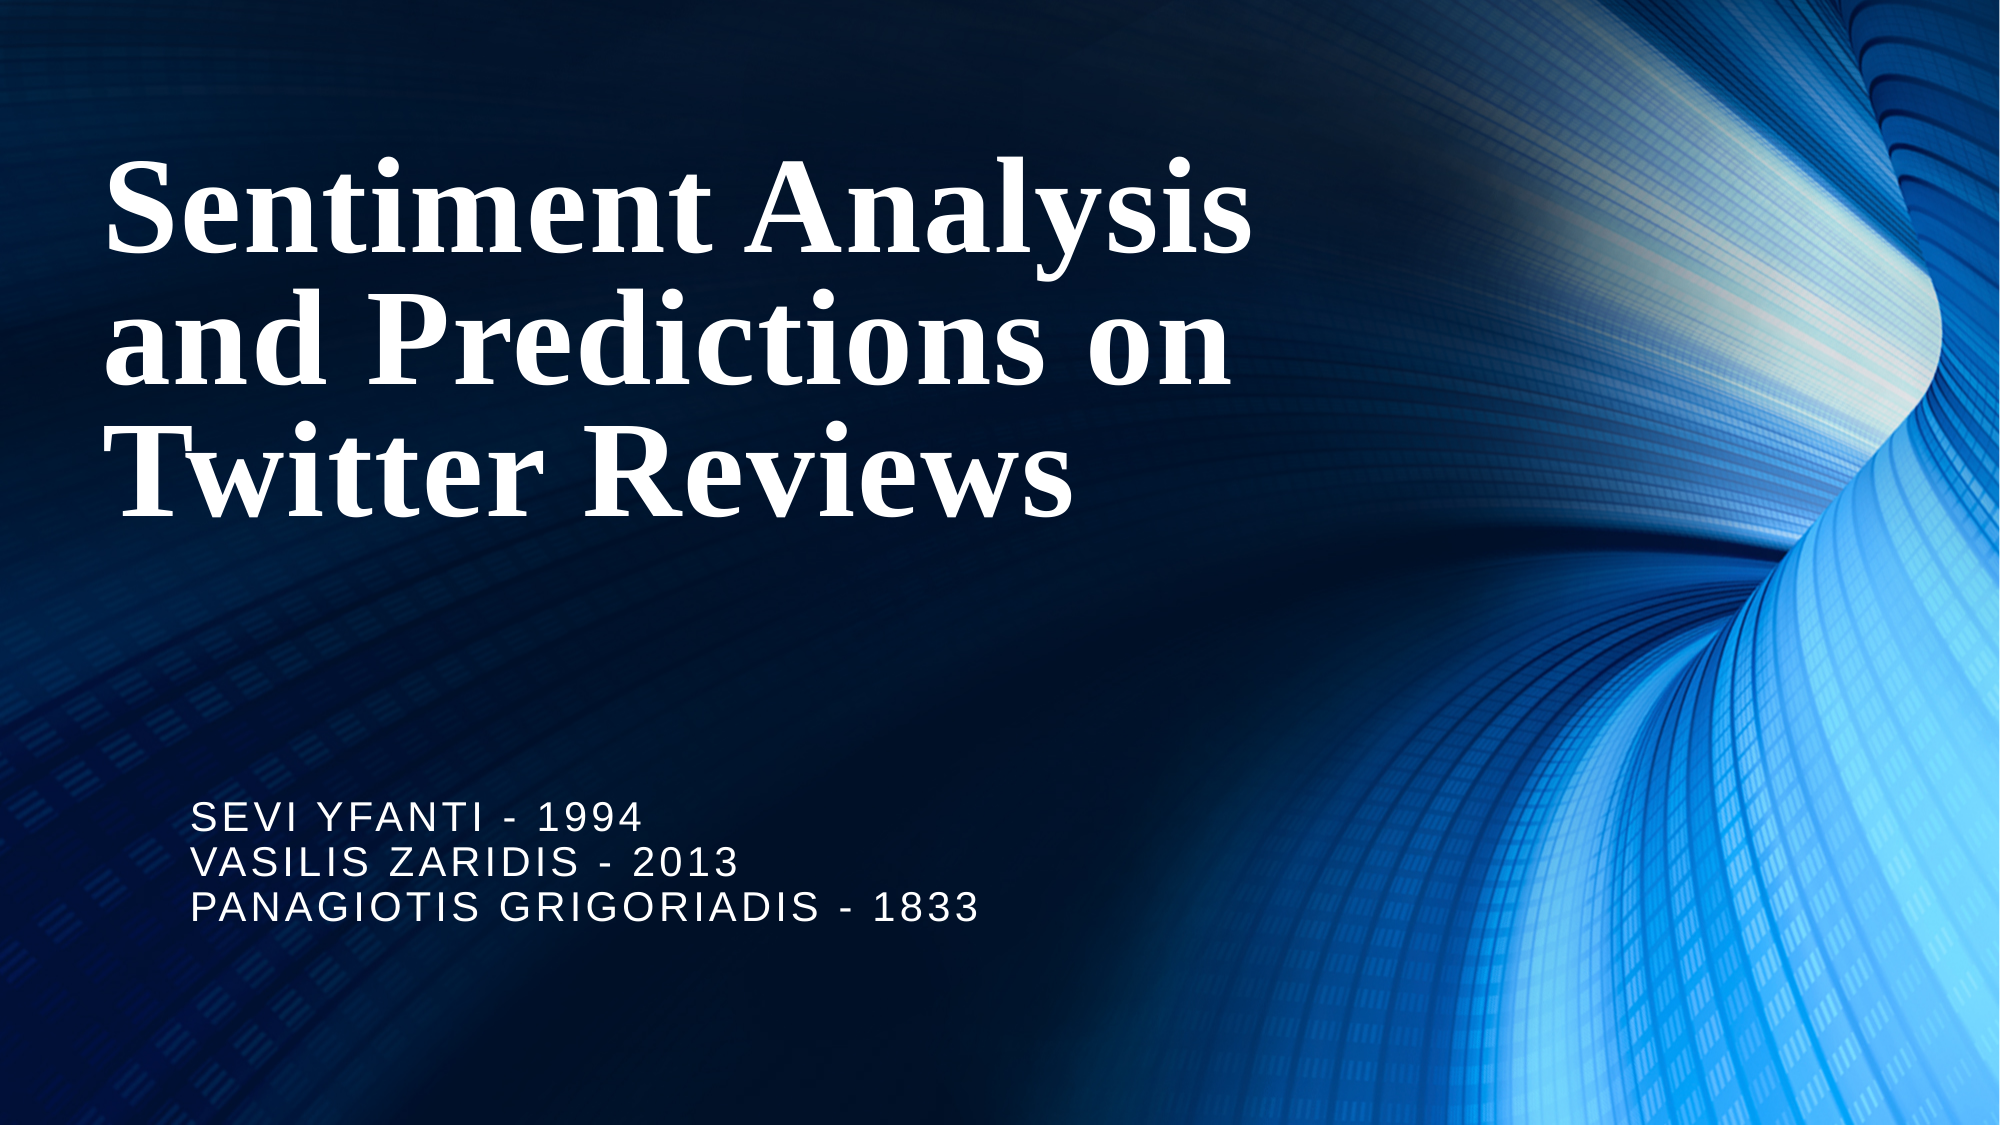

# Sentiment Analysis and Predictions on Twitter Reviews
Sevi Yfanti - 1994
Vasilis Zaridis - 2013
Panagiotis Grigoriadis - 1833